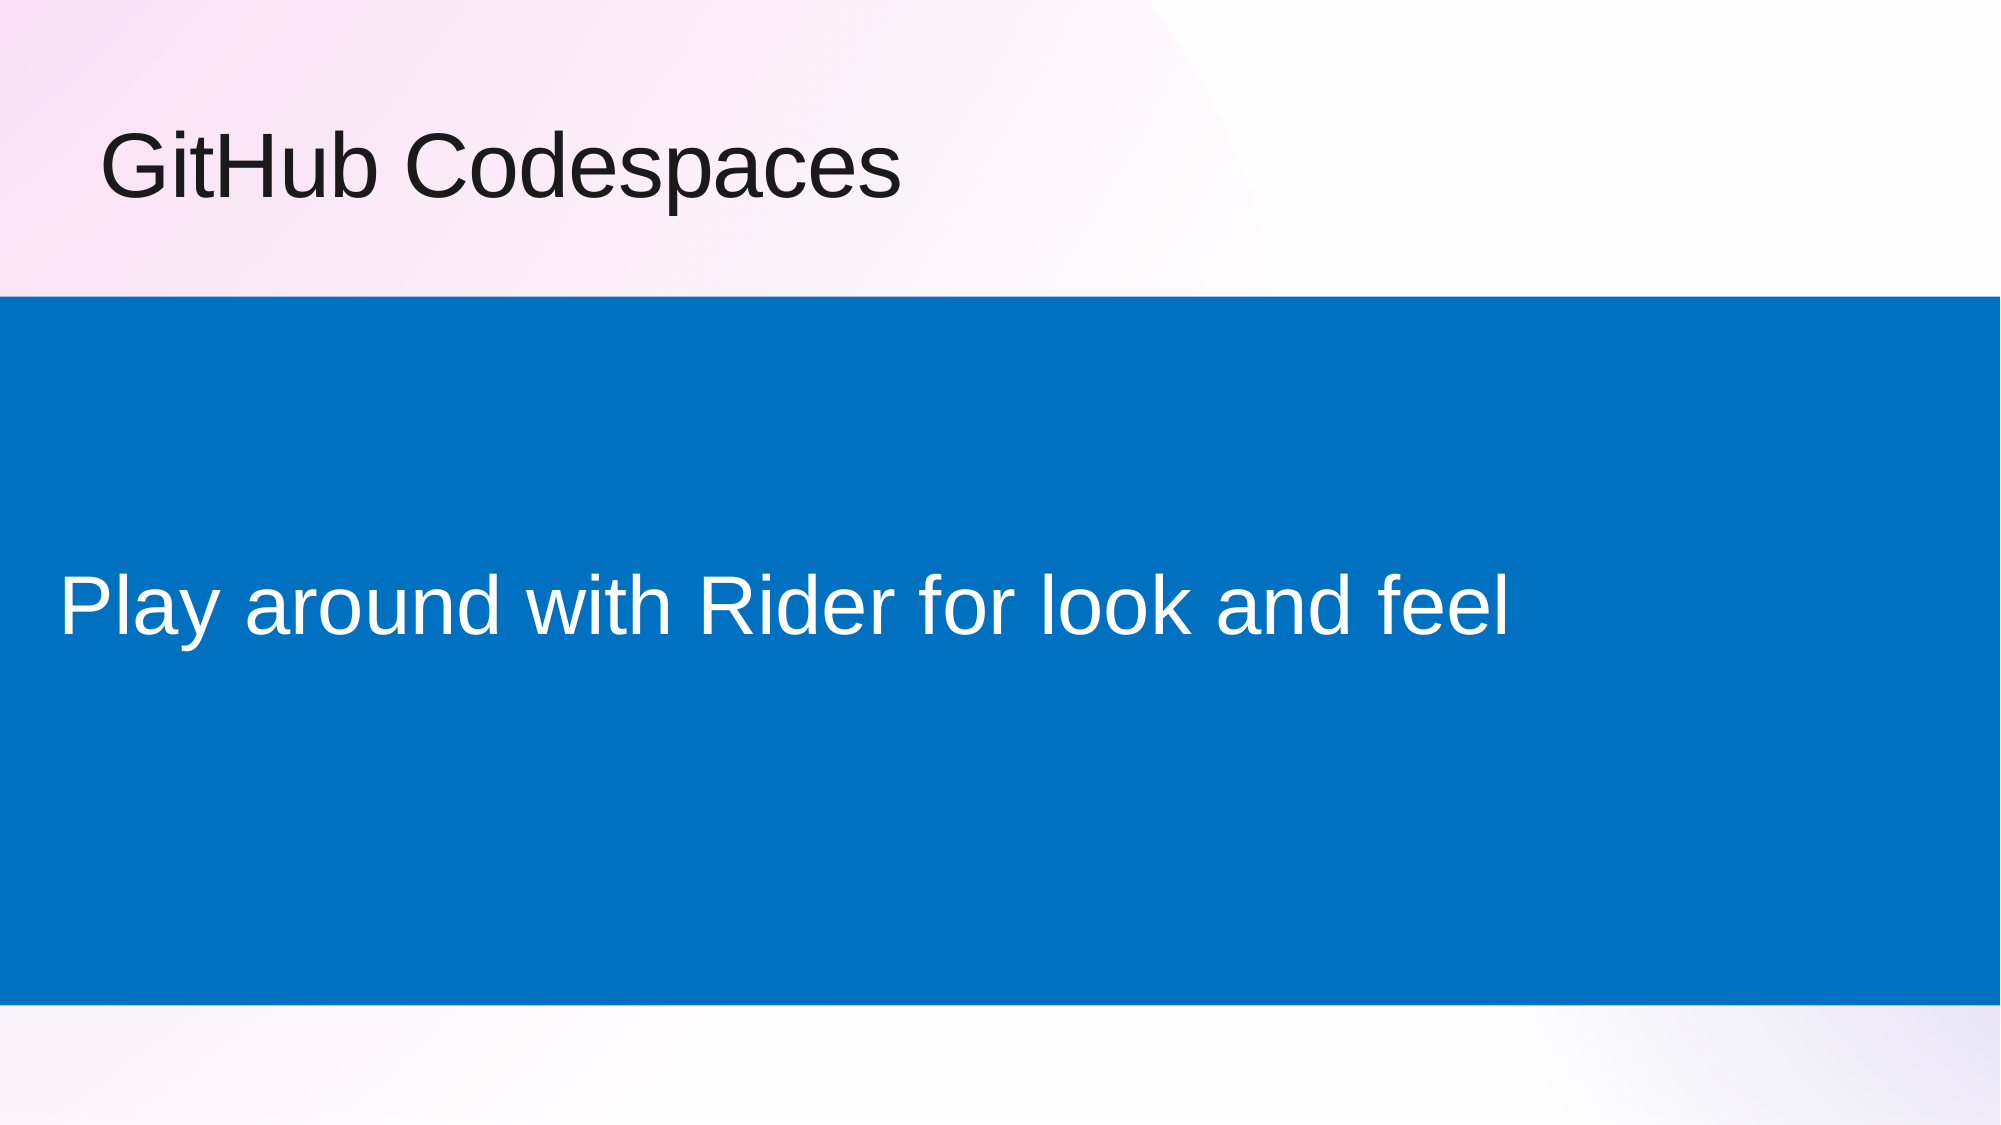

# GitHub Codespaces
Play around with Rider for look and feel